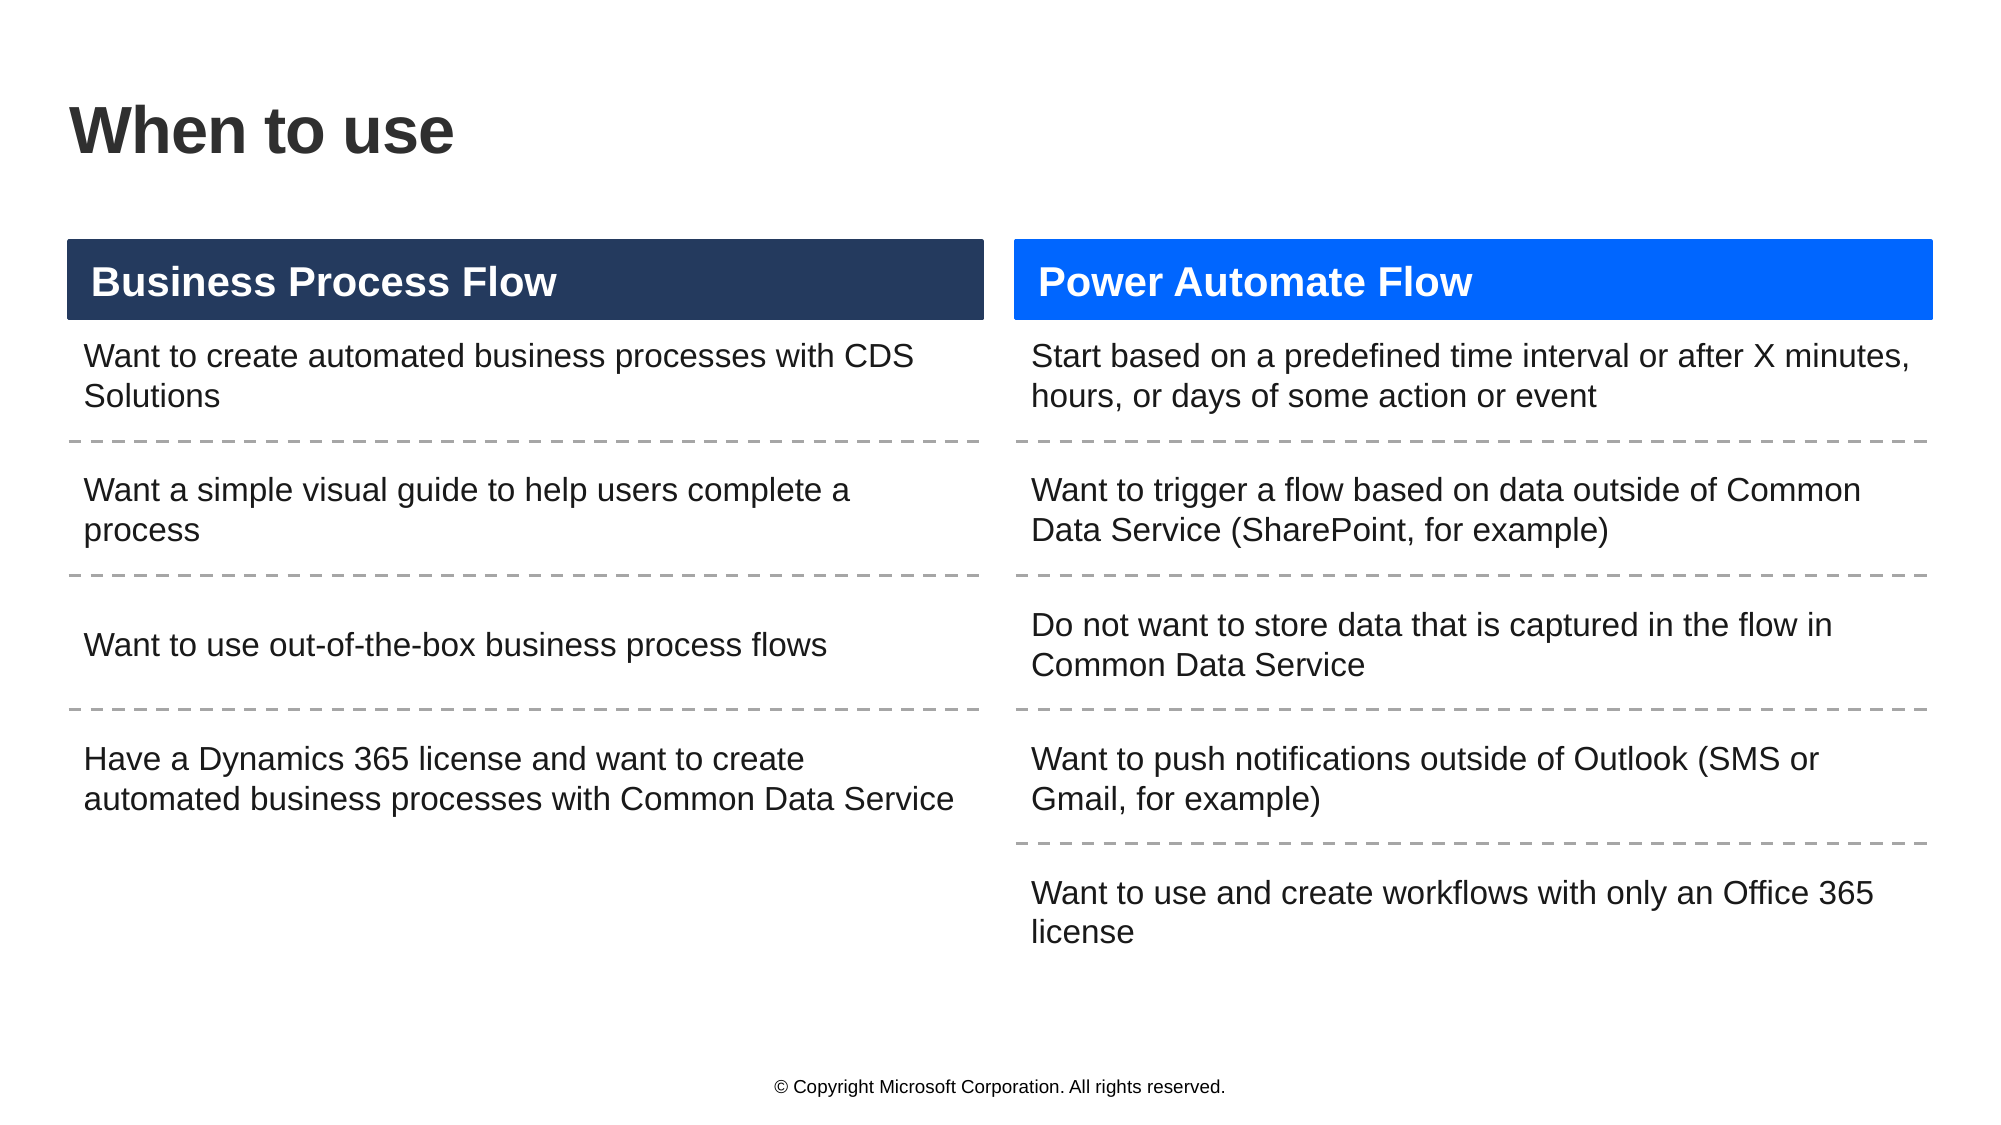

# When to use
Business Process Flow
Power Automate Flow
Want to create automated business processes with CDS Solutions
Start based on a predefined time interval or after X minutes, hours, or days of some action or event
Want a simple visual guide to help users complete a process
Want to trigger a flow based on data outside of Common Data Service (SharePoint, for example)
Want to use out-of-the-box business process flows
Do not want to store data that is captured in the flow in Common Data Service
Have a Dynamics 365 license and want to create automated business processes with Common Data Service
Want to push notifications outside of Outlook (SMS or Gmail, for example)
Want to use and create workflows with only an Office 365 license